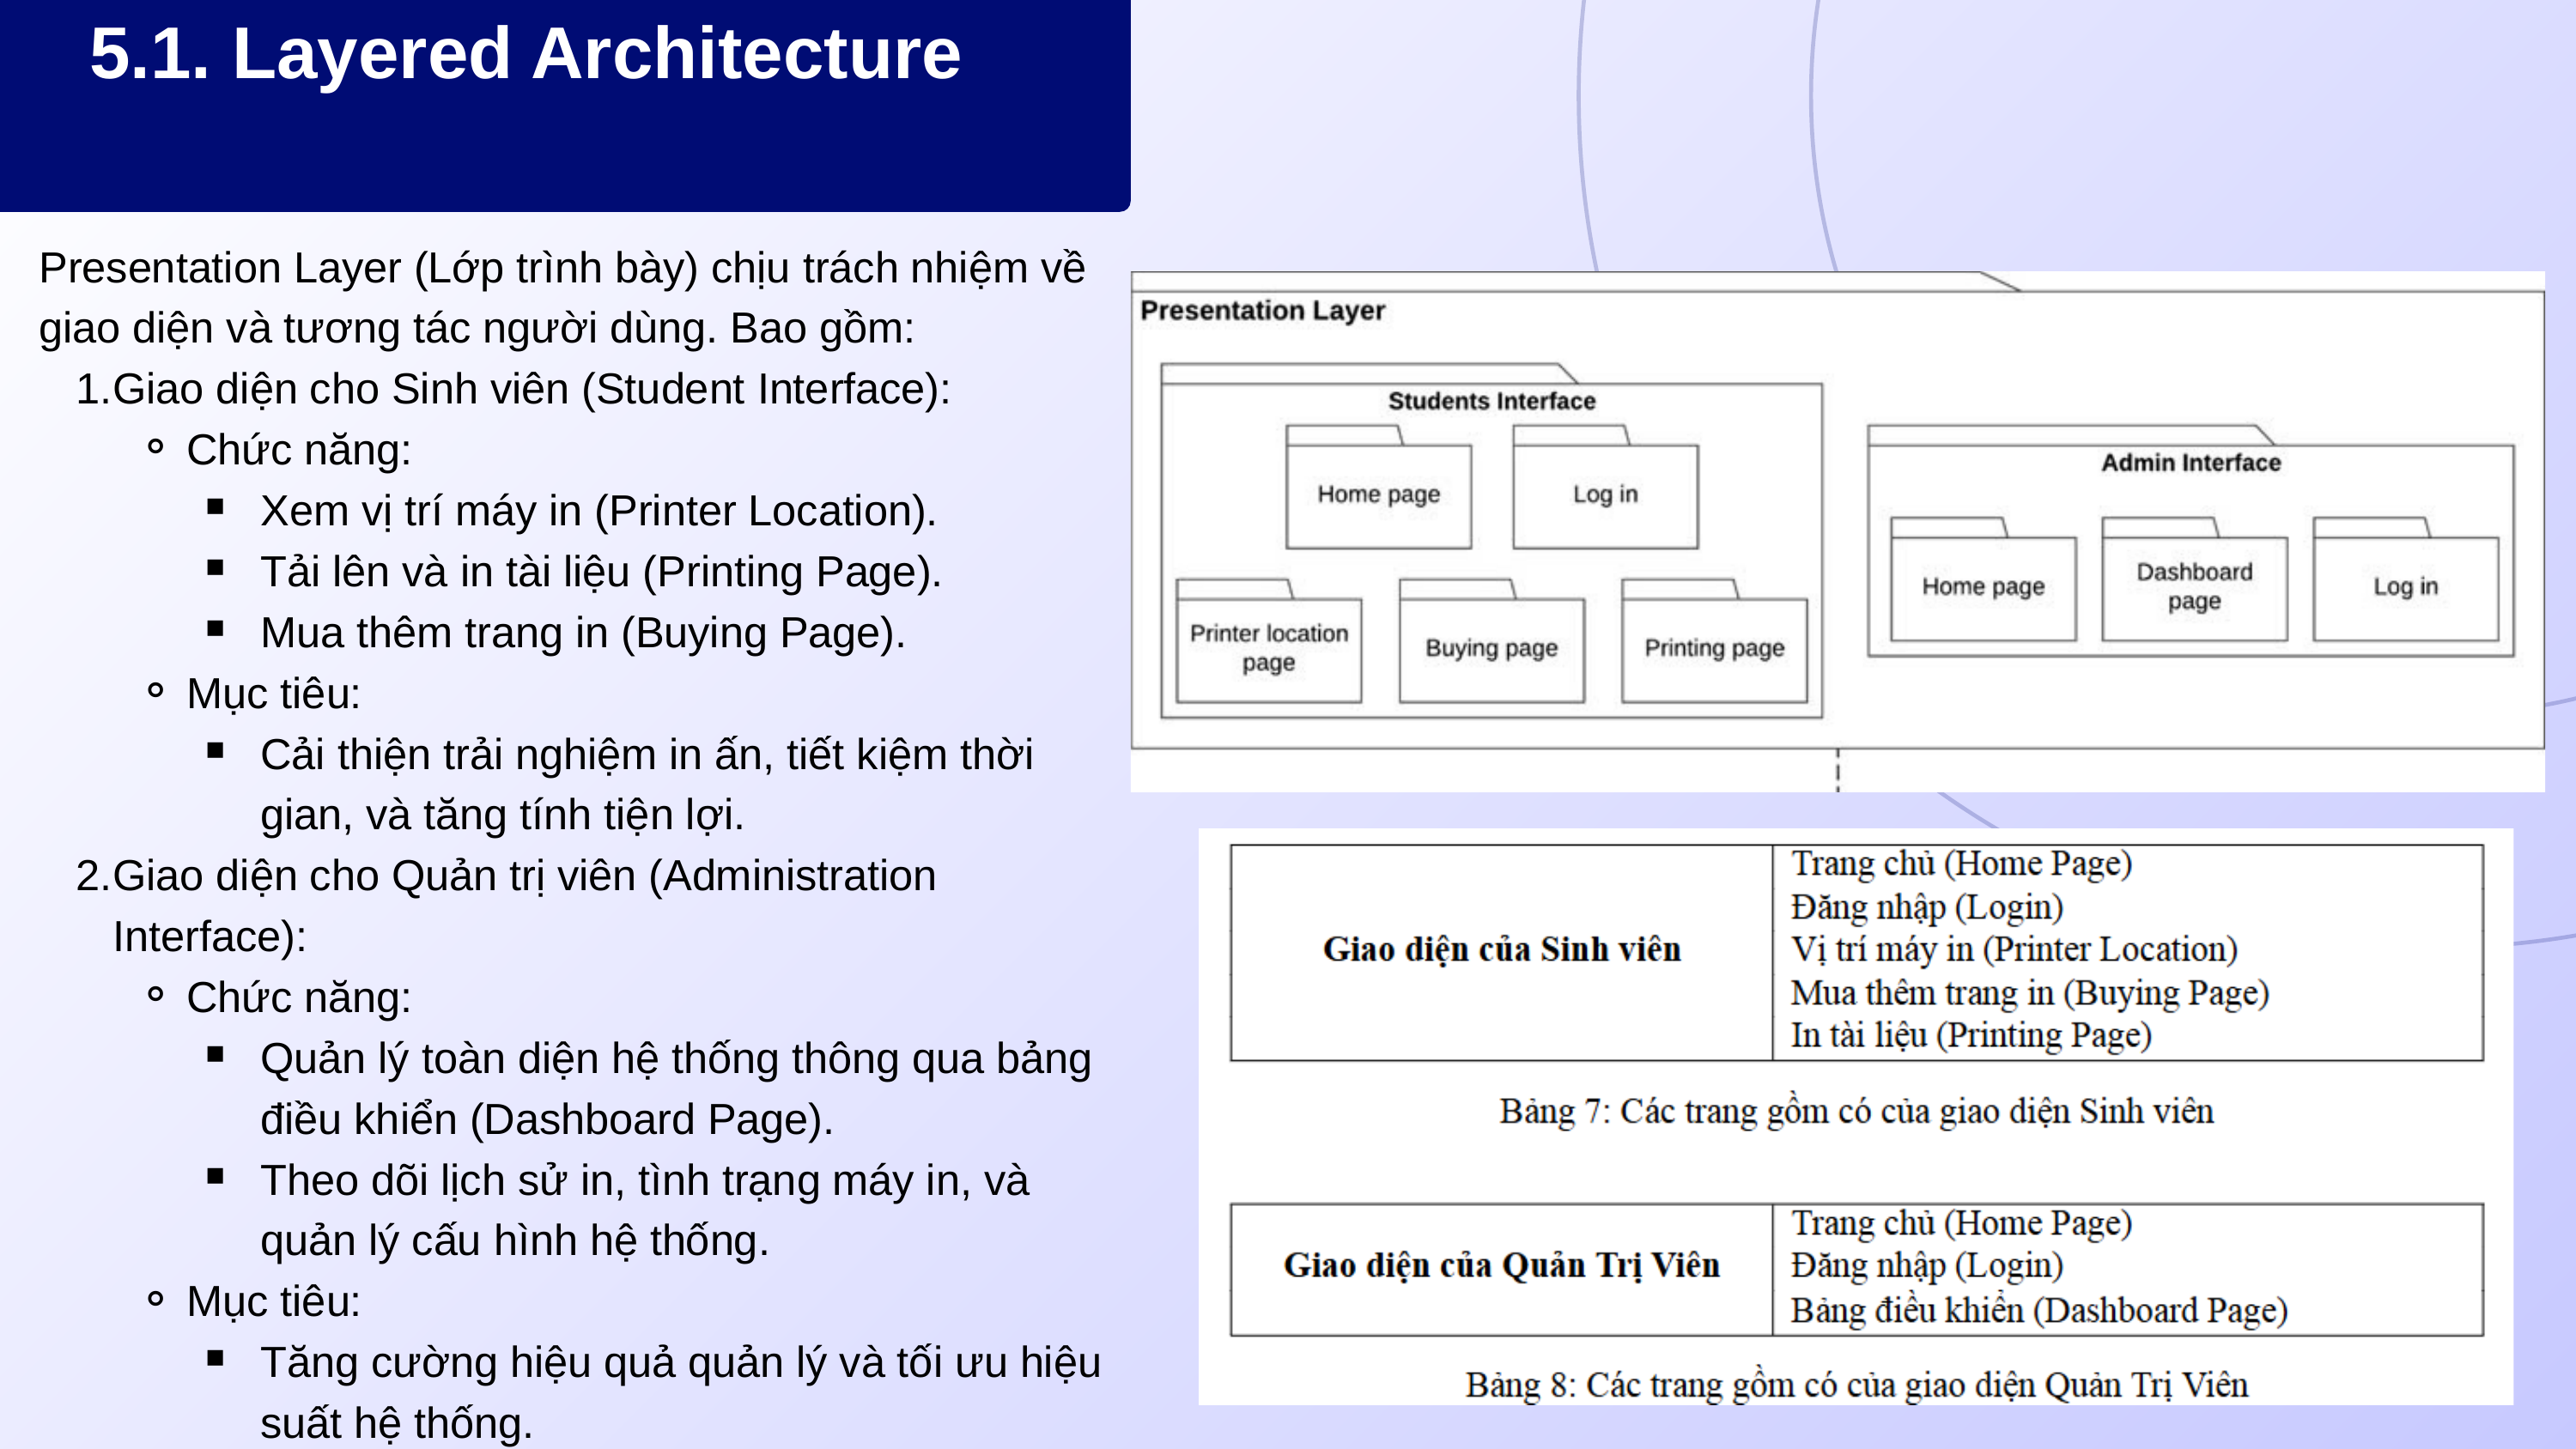

5.1. Layered Architecture
Presentation Layer (Lớp trình bày) chịu trách nhiệm về giao diện và tương tác người dùng. Bao gồm:
Giao diện cho Sinh viên (Student Interface):
Chức năng:
Xem vị trí máy in (Printer Location).
Tải lên và in tài liệu (Printing Page).
Mua thêm trang in (Buying Page).
Mục tiêu:
Cải thiện trải nghiệm in ấn, tiết kiệm thời gian, và tăng tính tiện lợi.
Giao diện cho Quản trị viên (Administration Interface):
Chức năng:
Quản lý toàn diện hệ thống thông qua bảng điều khiển (Dashboard Page).
Theo dõi lịch sử in, tình trạng máy in, và quản lý cấu hình hệ thống.
Mục tiêu:
Tăng cường hiệu quả quản lý và tối ưu hiệu suất hệ thống.